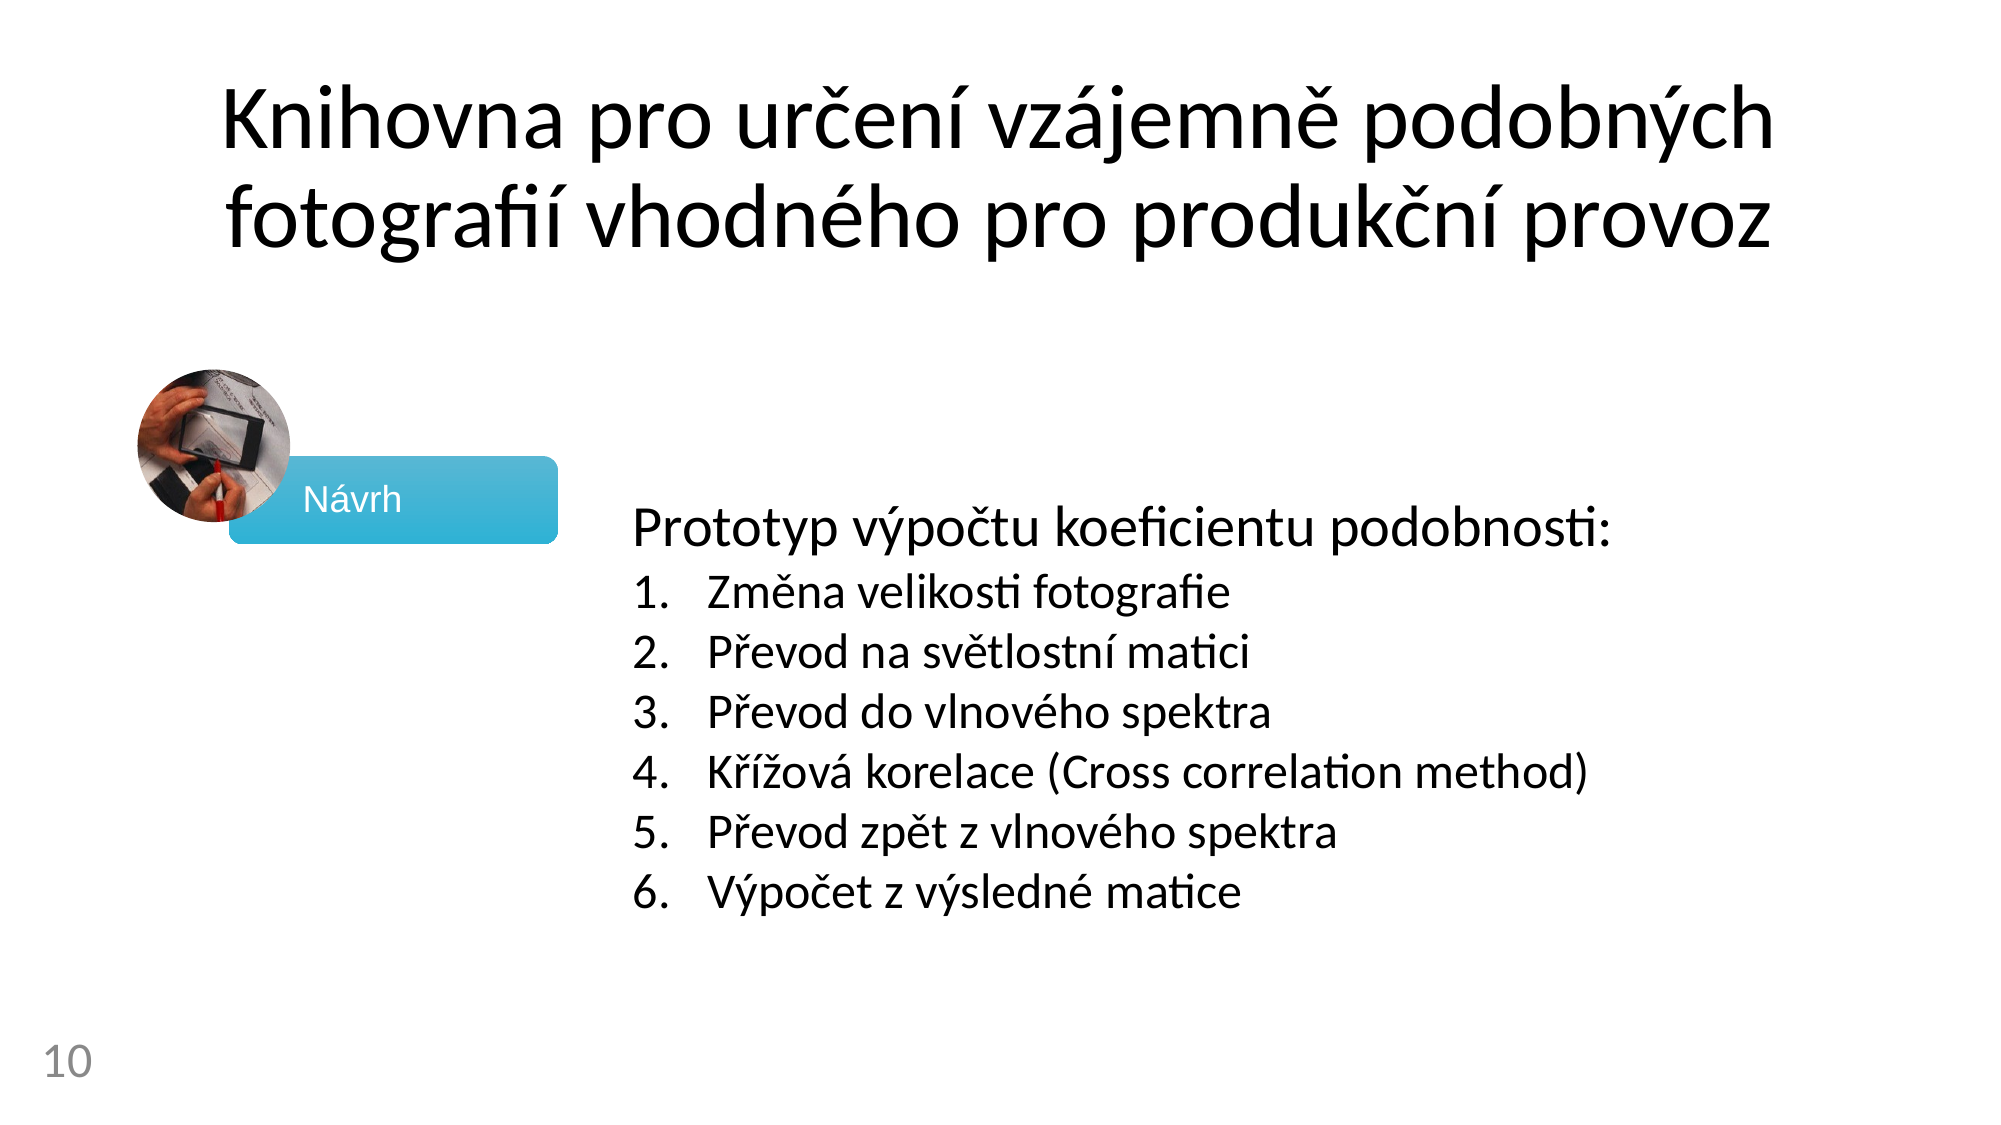

# Knihovna pro určení vzájemně podobných fotograﬁí vhodného pro produkční provoz

Návrh
Prototyp výpočtu koeficientu podobnosti:
Změna velikosti fotografie
Převod na světlostní matici
Převod do vlnového spektra
Křížová korelace (Cross correlation method)
Převod zpět z vlnového spektra
Výpočet z výsledné matice
10